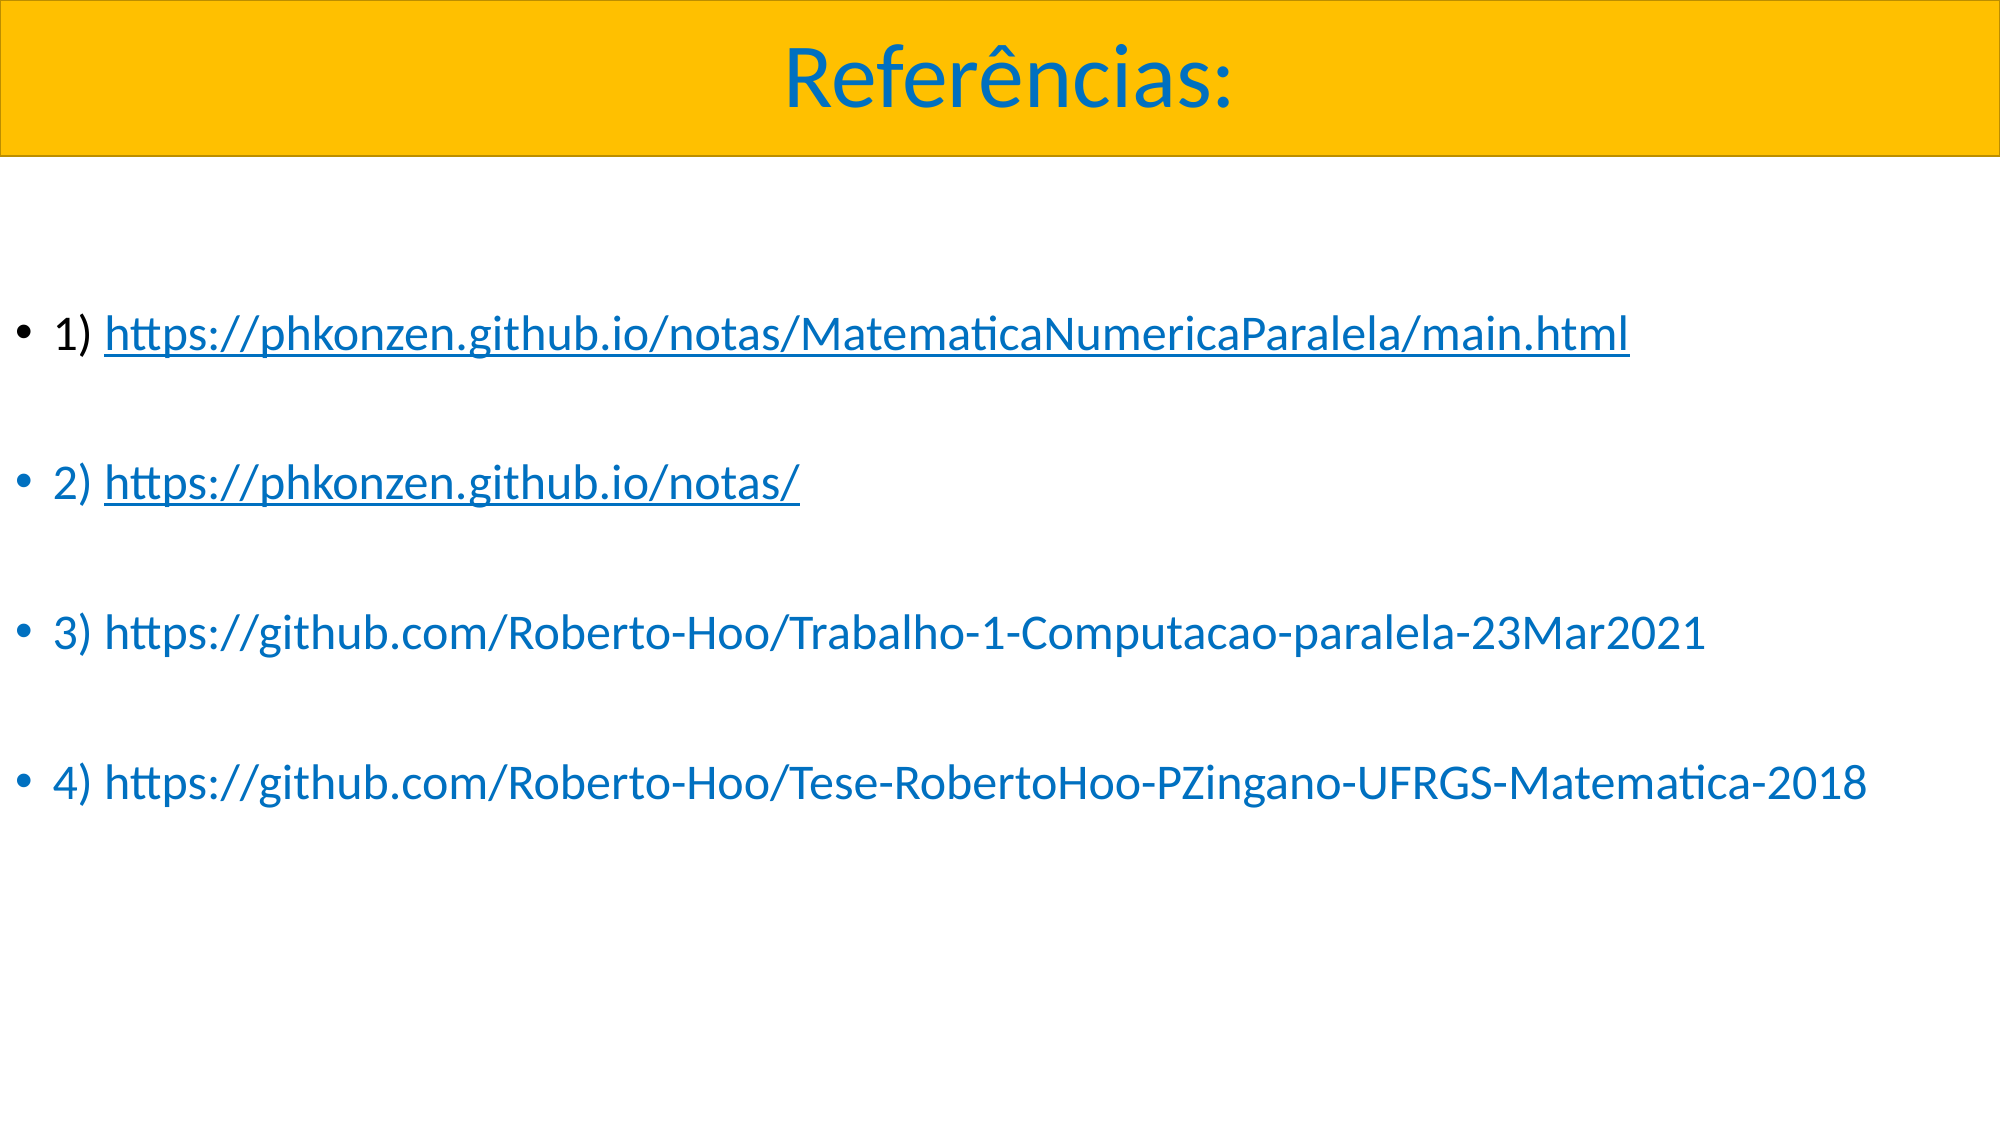

# Referências:
1) https://phkonzen.github.io/notas/MatematicaNumericaParalela/main.html

2) https://phkonzen.github.io/notas/

3) https://github.com/Roberto-Hoo/Trabalho-1-Computacao-paralela-23Mar2021

4) https://github.com/Roberto-Hoo/Tese-RobertoHoo-PZingano-UFRGS-Matematica-2018